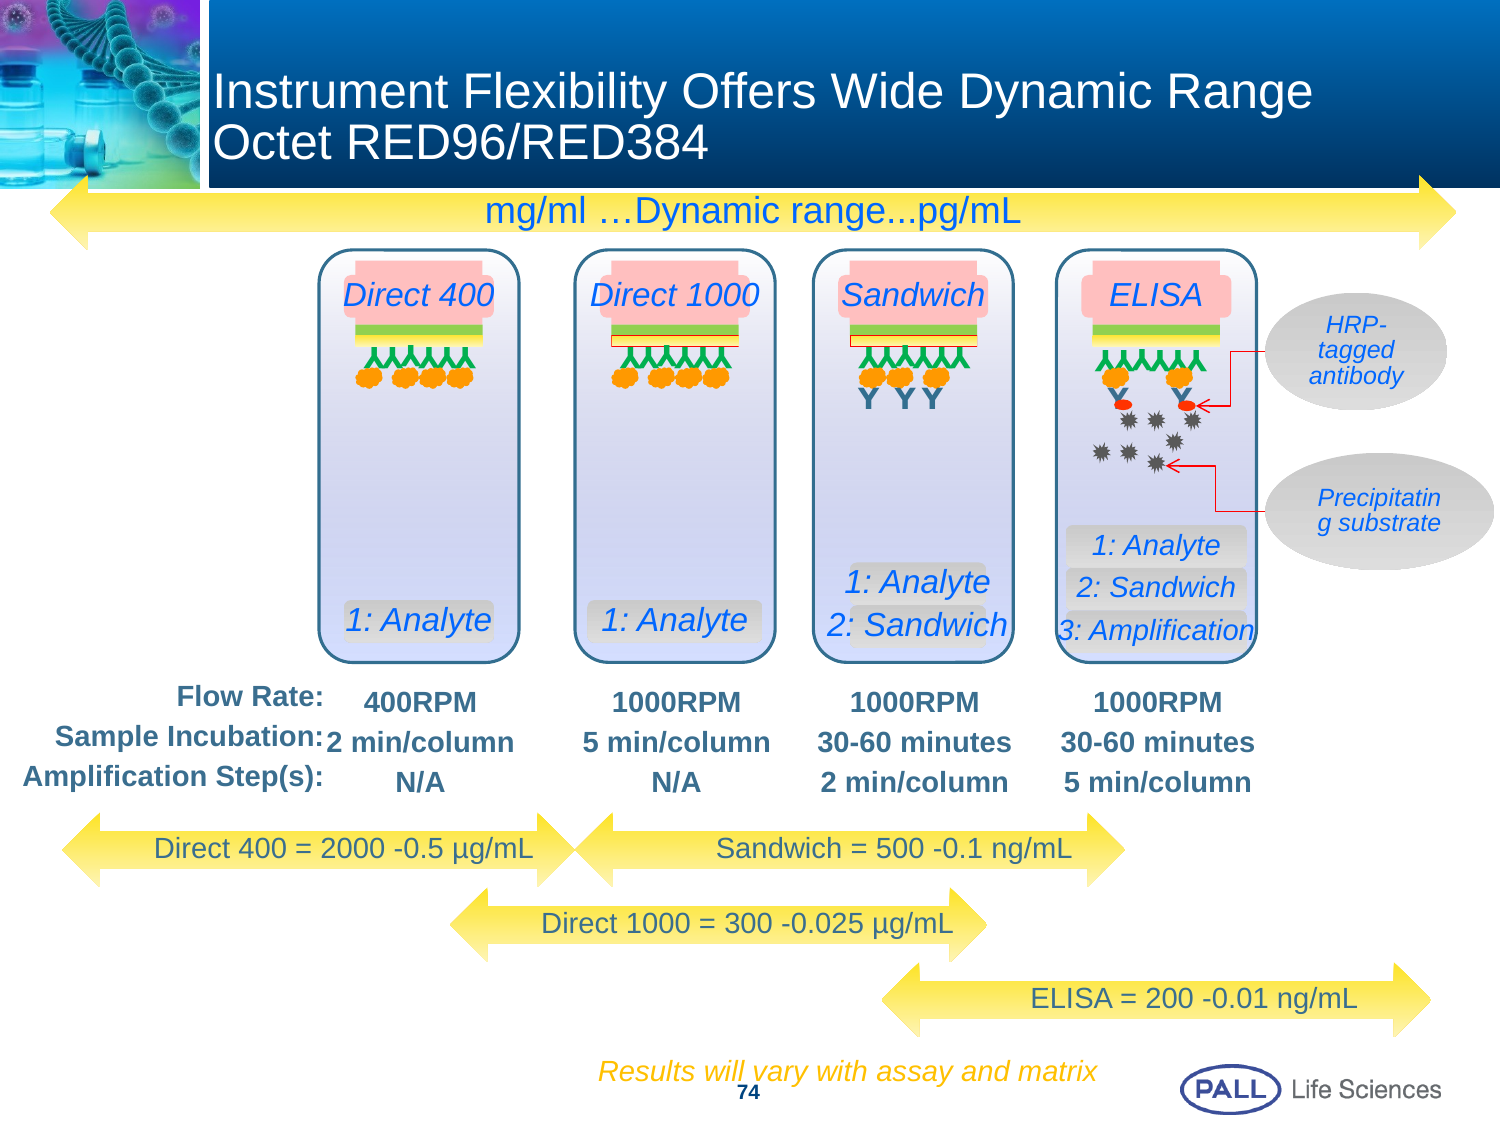

# Instrument Flexibility Offers Wide Dynamic Range Octet RED96/RED384
mg/ml …Dynamic range...pg/mL

Y

Y
Y
Y
Y
Y

1: Analyte

Y

Y
Y
Y
Y
Y

1: Analyte
Direct 1000
1000RPM
5 min/column
N/A

Y

Y
Y
Y
Y
Y

Y
Y
Y
1: Analyte
2: Sandwich
Sandwich
1000RPM
30-60 minutes
2 min/column

Direct 400
ELISA
HRP-tagged antibody

Y
Y
Y
Y
Y
Y

Y
Y

Precipitating substrate
1: Analyte
2: Sandwich
3: Amplification
Flow Rate:
Sample Incubation:
Amplification Step(s):
400RPM
2 min/column
N/A
1000RPM
30-60 minutes
5 min/column
       Direct 400 = 2000 -0.5 µg/mL
             Sandwich = 500 -0.1 ng/mL
       Direct 1000 = 300 -0.025 µg/mL
              ELISA = 200 -0.01 ng/mL
Results will vary with assay and matrix